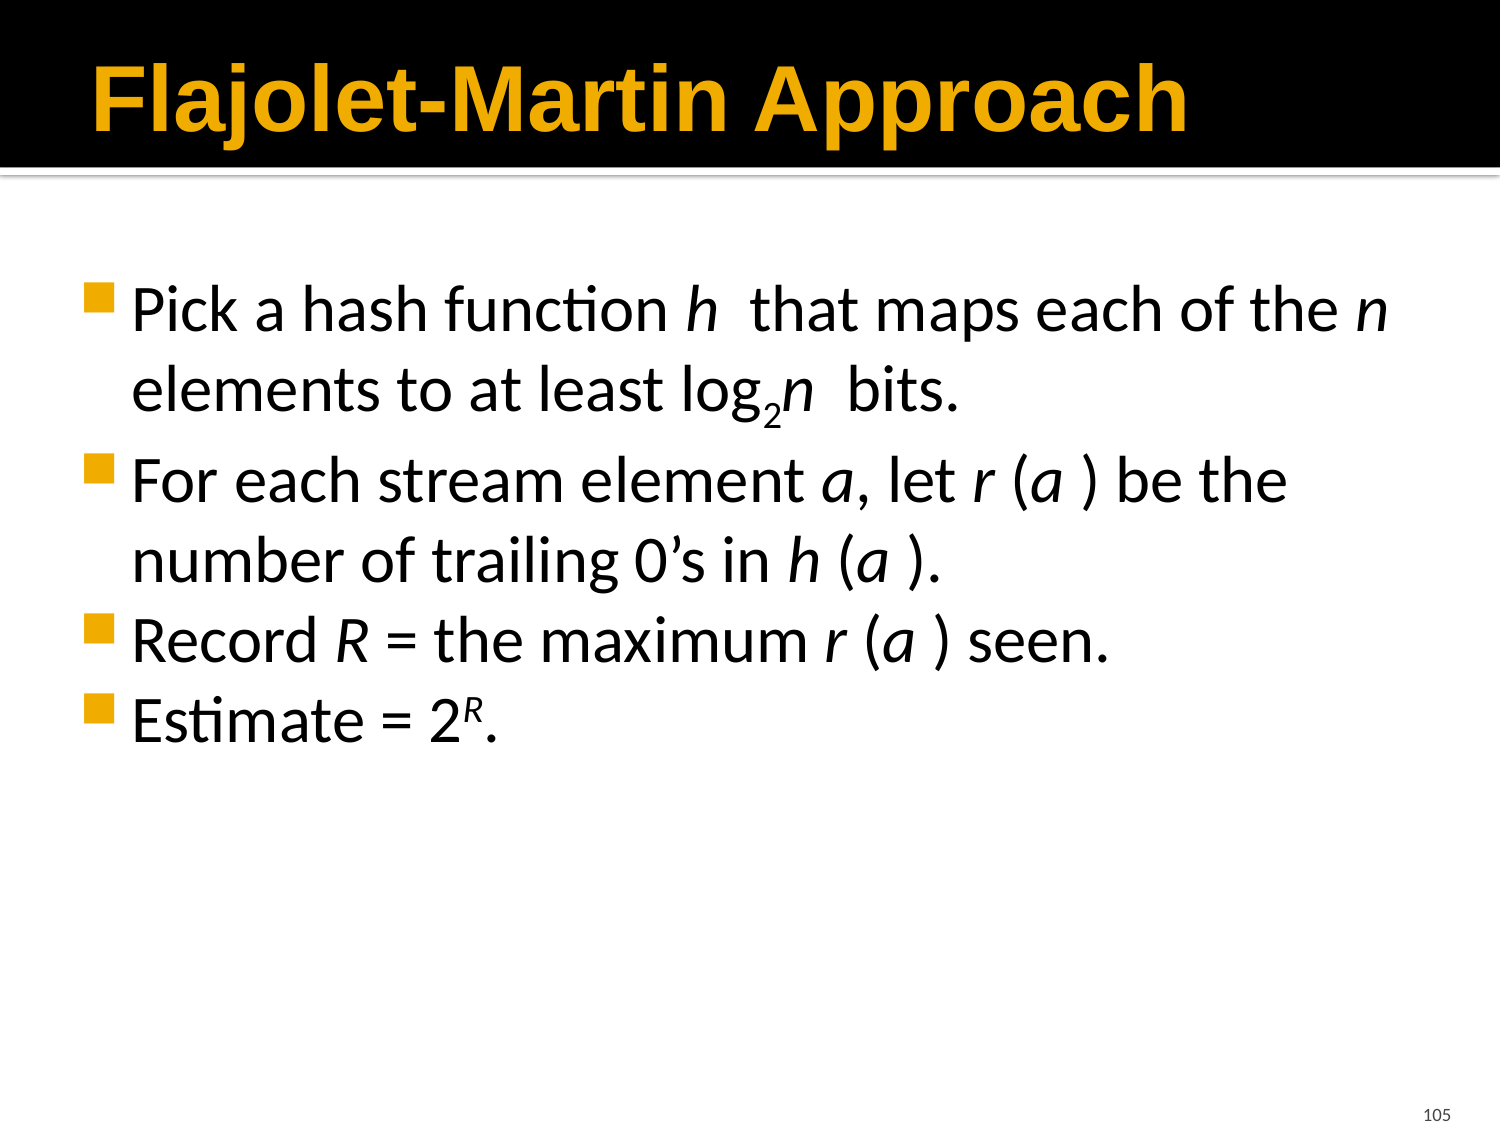

# Flajolet-Martin Approach
Pick a hash function h  that maps each of the n  elements to at least log2n  bits.
For each stream element a, let r (a ) be the number of trailing 0’s in h (a ).
Record R = the maximum r (a ) seen.
Estimate = 2R.
105